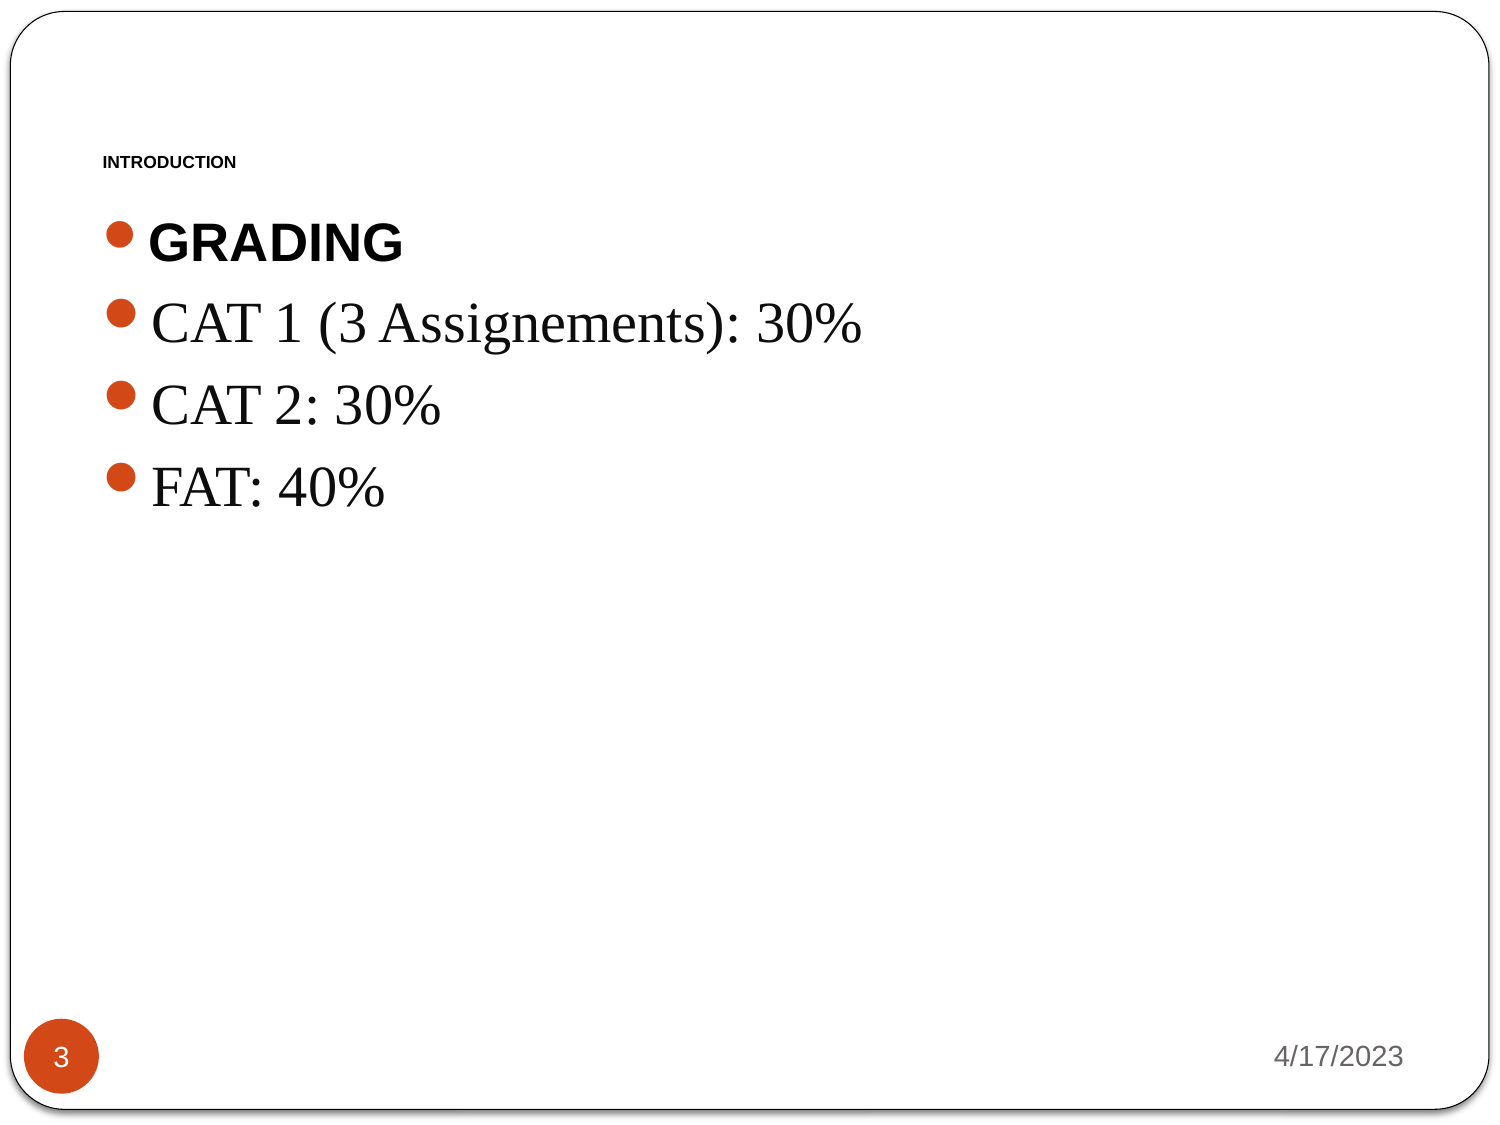

# INTRODUCTION
GRADING
CAT 1 (3 Assignements): 30%
CAT 2: 30%
FAT: 40%
4/17/2023
3